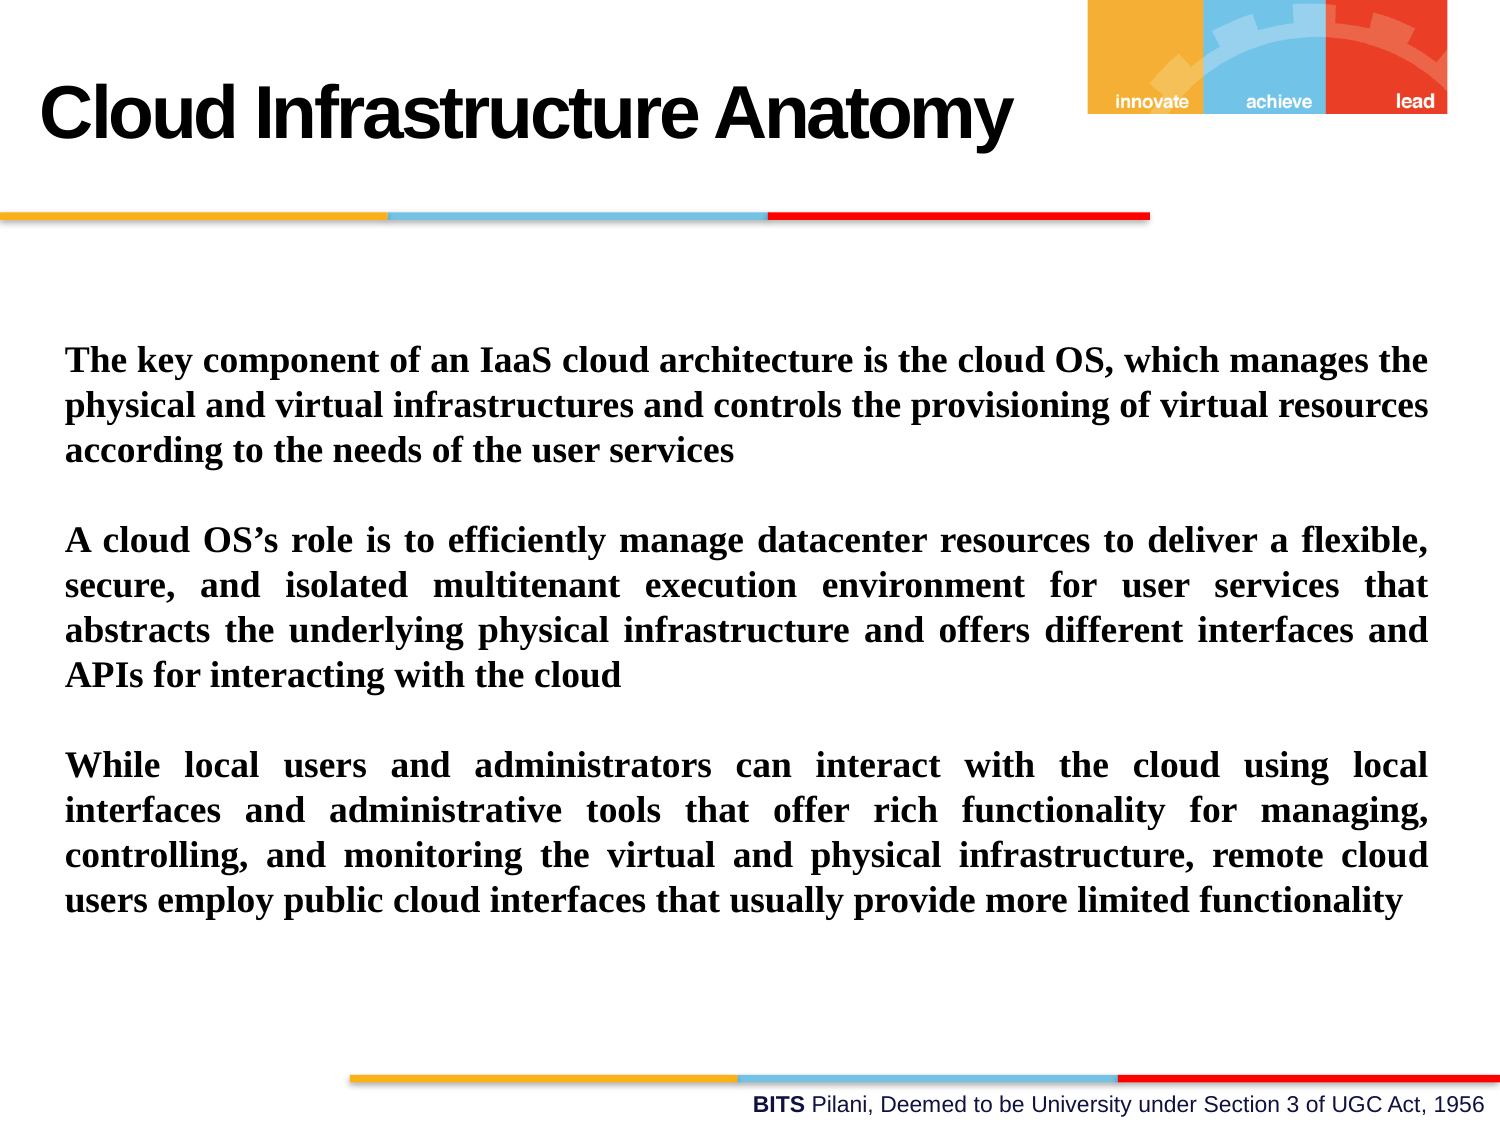

Cloud Infrastructure Anatomy
The key component of an IaaS cloud architecture is the cloud OS, which manages the physical and virtual infrastructures and controls the provisioning of virtual resources according to the needs of the user services

A cloud OS’s role is to efficiently manage datacenter resources to deliver a flexible, secure, and isolated multitenant execution environment for user services that abstracts the underlying physical infrastructure and offers different interfaces and APIs for interacting with the cloud

While local users and administrators can interact with the cloud using local interfaces and administrative tools that offer rich functionality for managing, controlling, and monitoring the virtual and physical infrastructure, remote cloud users employ public cloud interfaces that usually provide more limited functionality